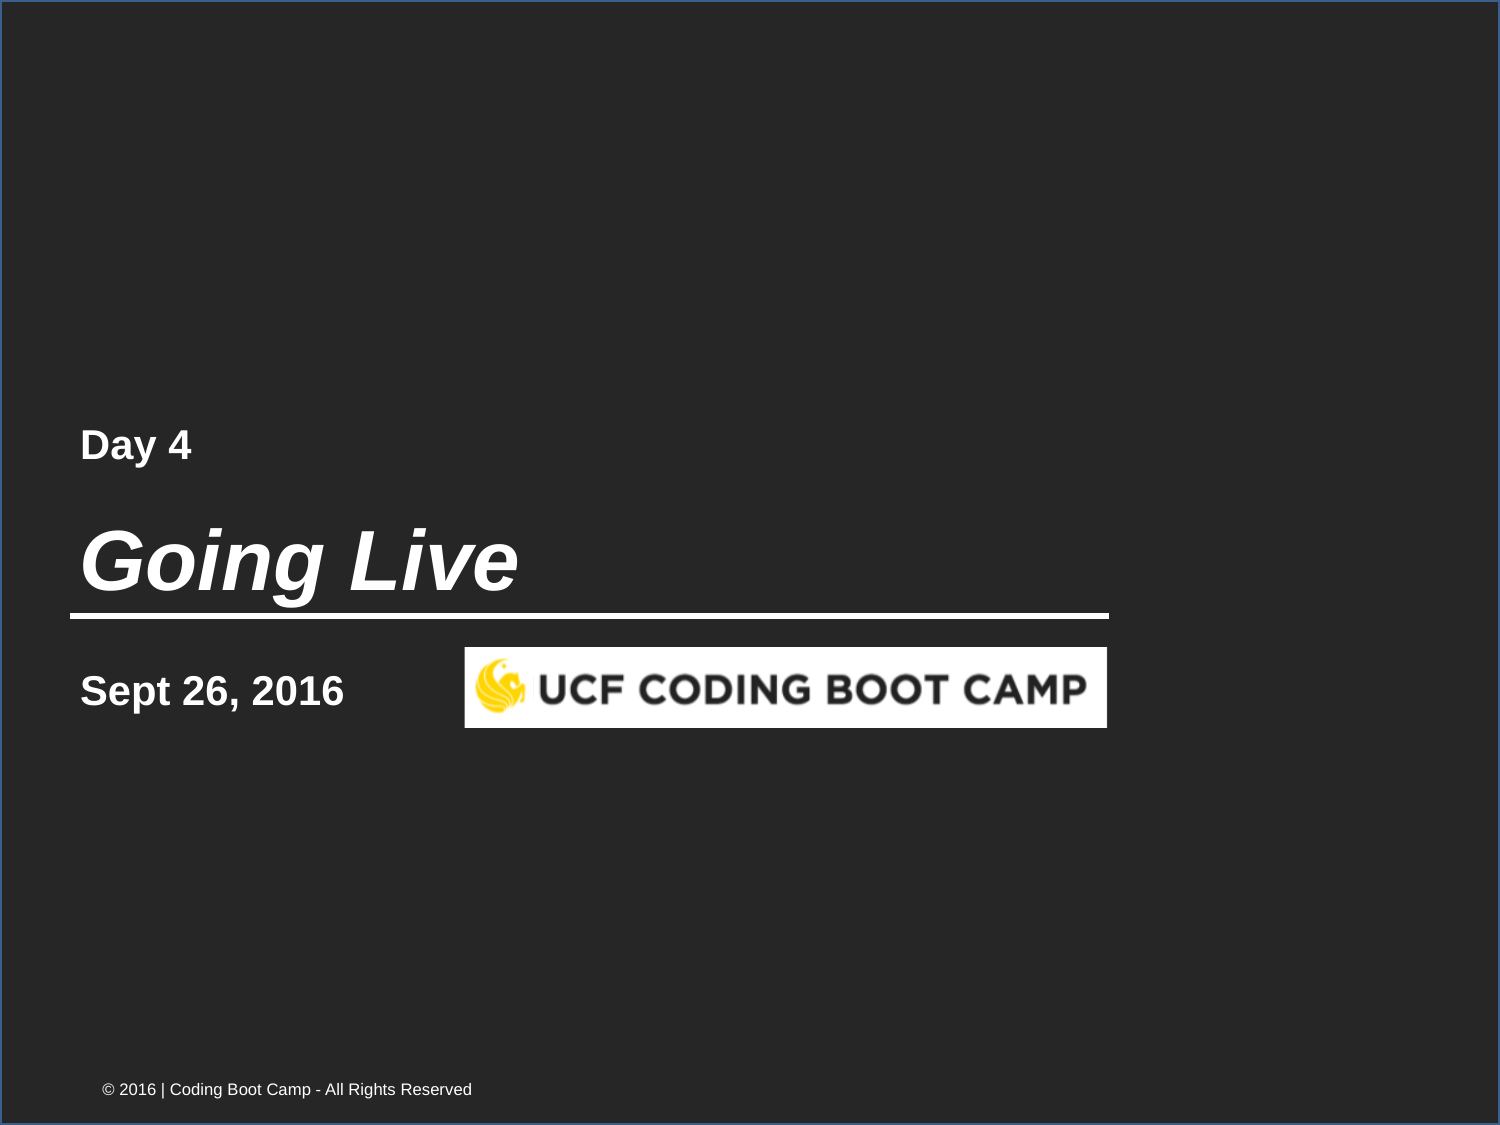

Day 4
# Going Live
Sept 26, 2016